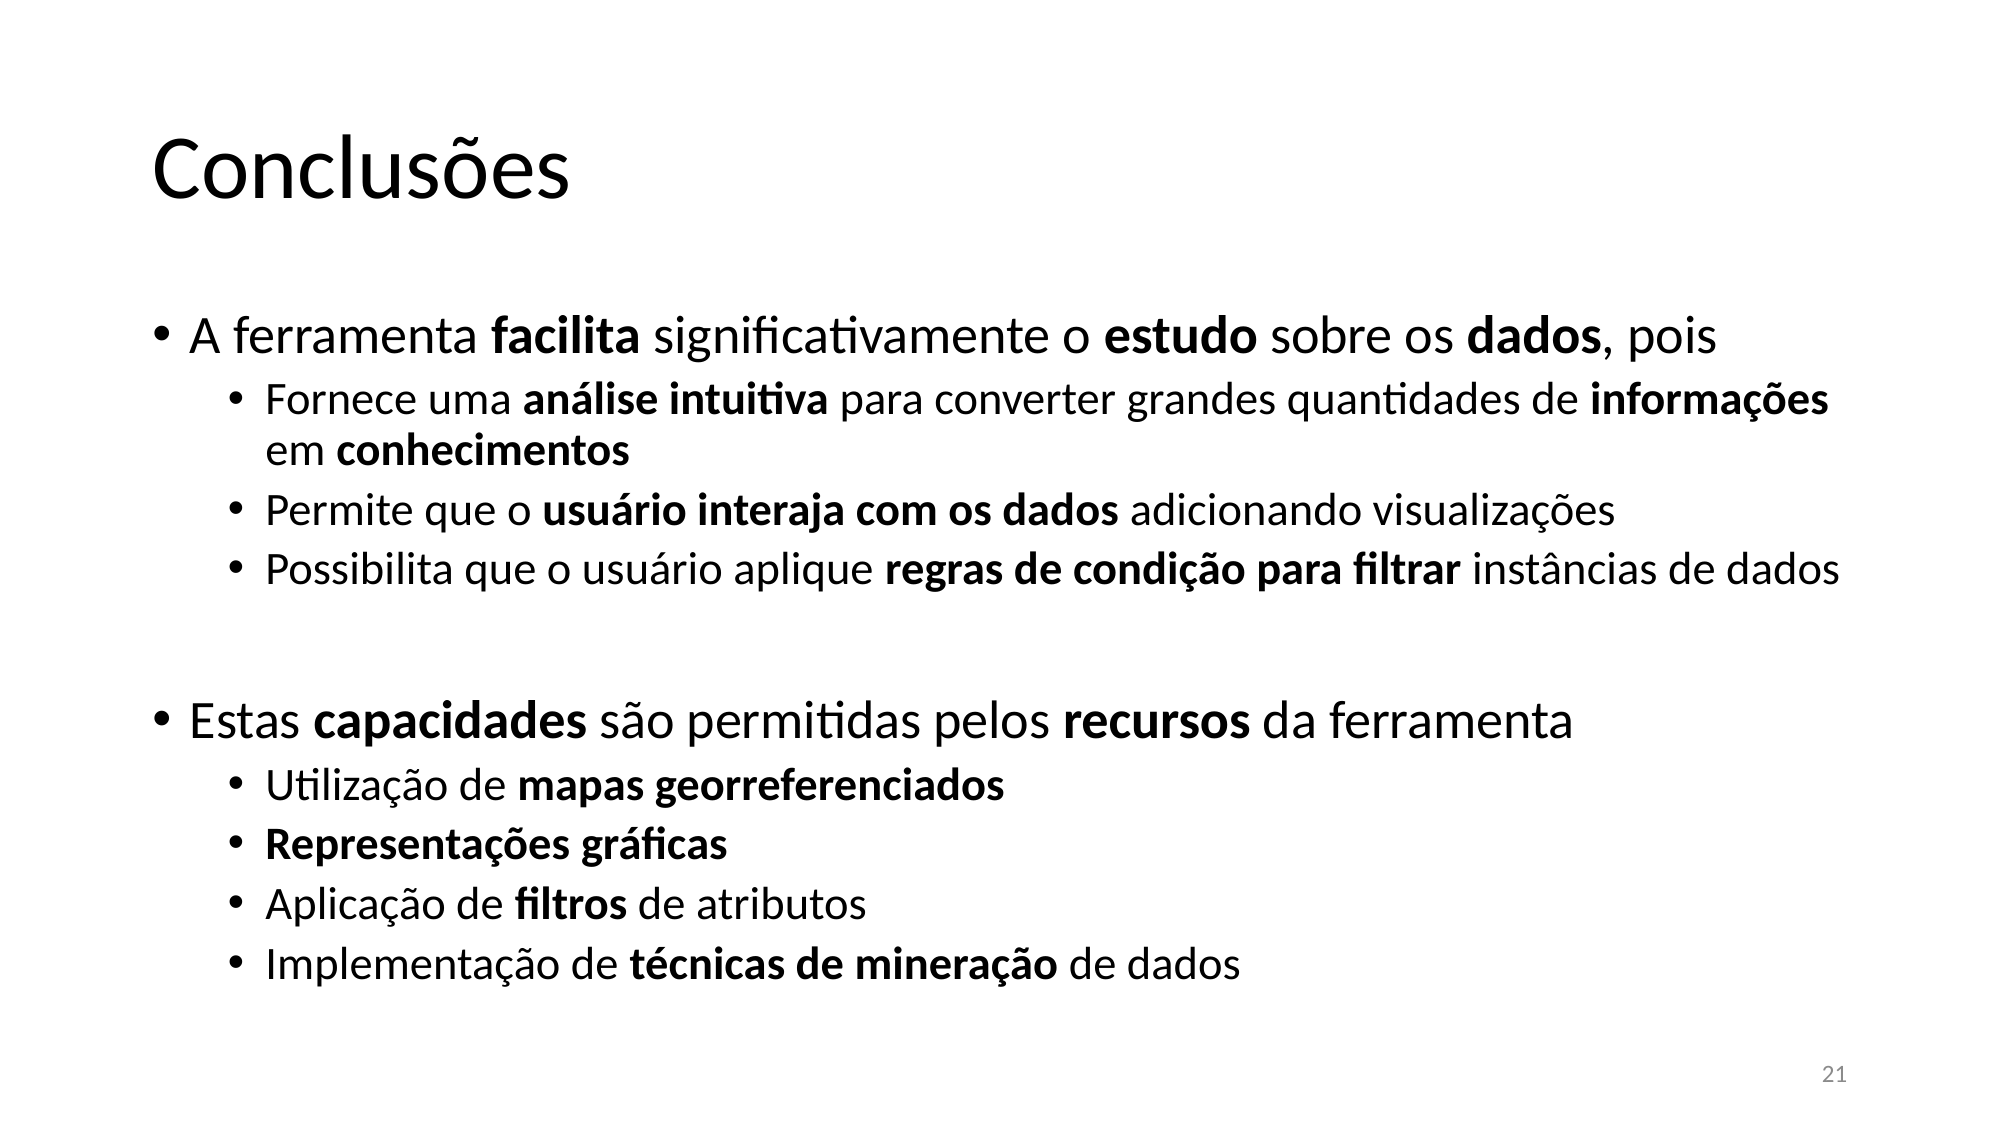

# Conclusões
A ferramenta facilita significativamente o estudo sobre os dados, pois
Fornece uma análise intuitiva para converter grandes quantidades de informações em conhecimentos
Permite que o usuário interaja com os dados adicionando visualizações
Possibilita que o usuário aplique regras de condição para filtrar instâncias de dados

Estas capacidades são permitidas pelos recursos da ferramenta
Utilização de mapas georreferenciados
Representações gráficas
Aplicação de filtros de atributos
Implementação de técnicas de mineração de dados

21